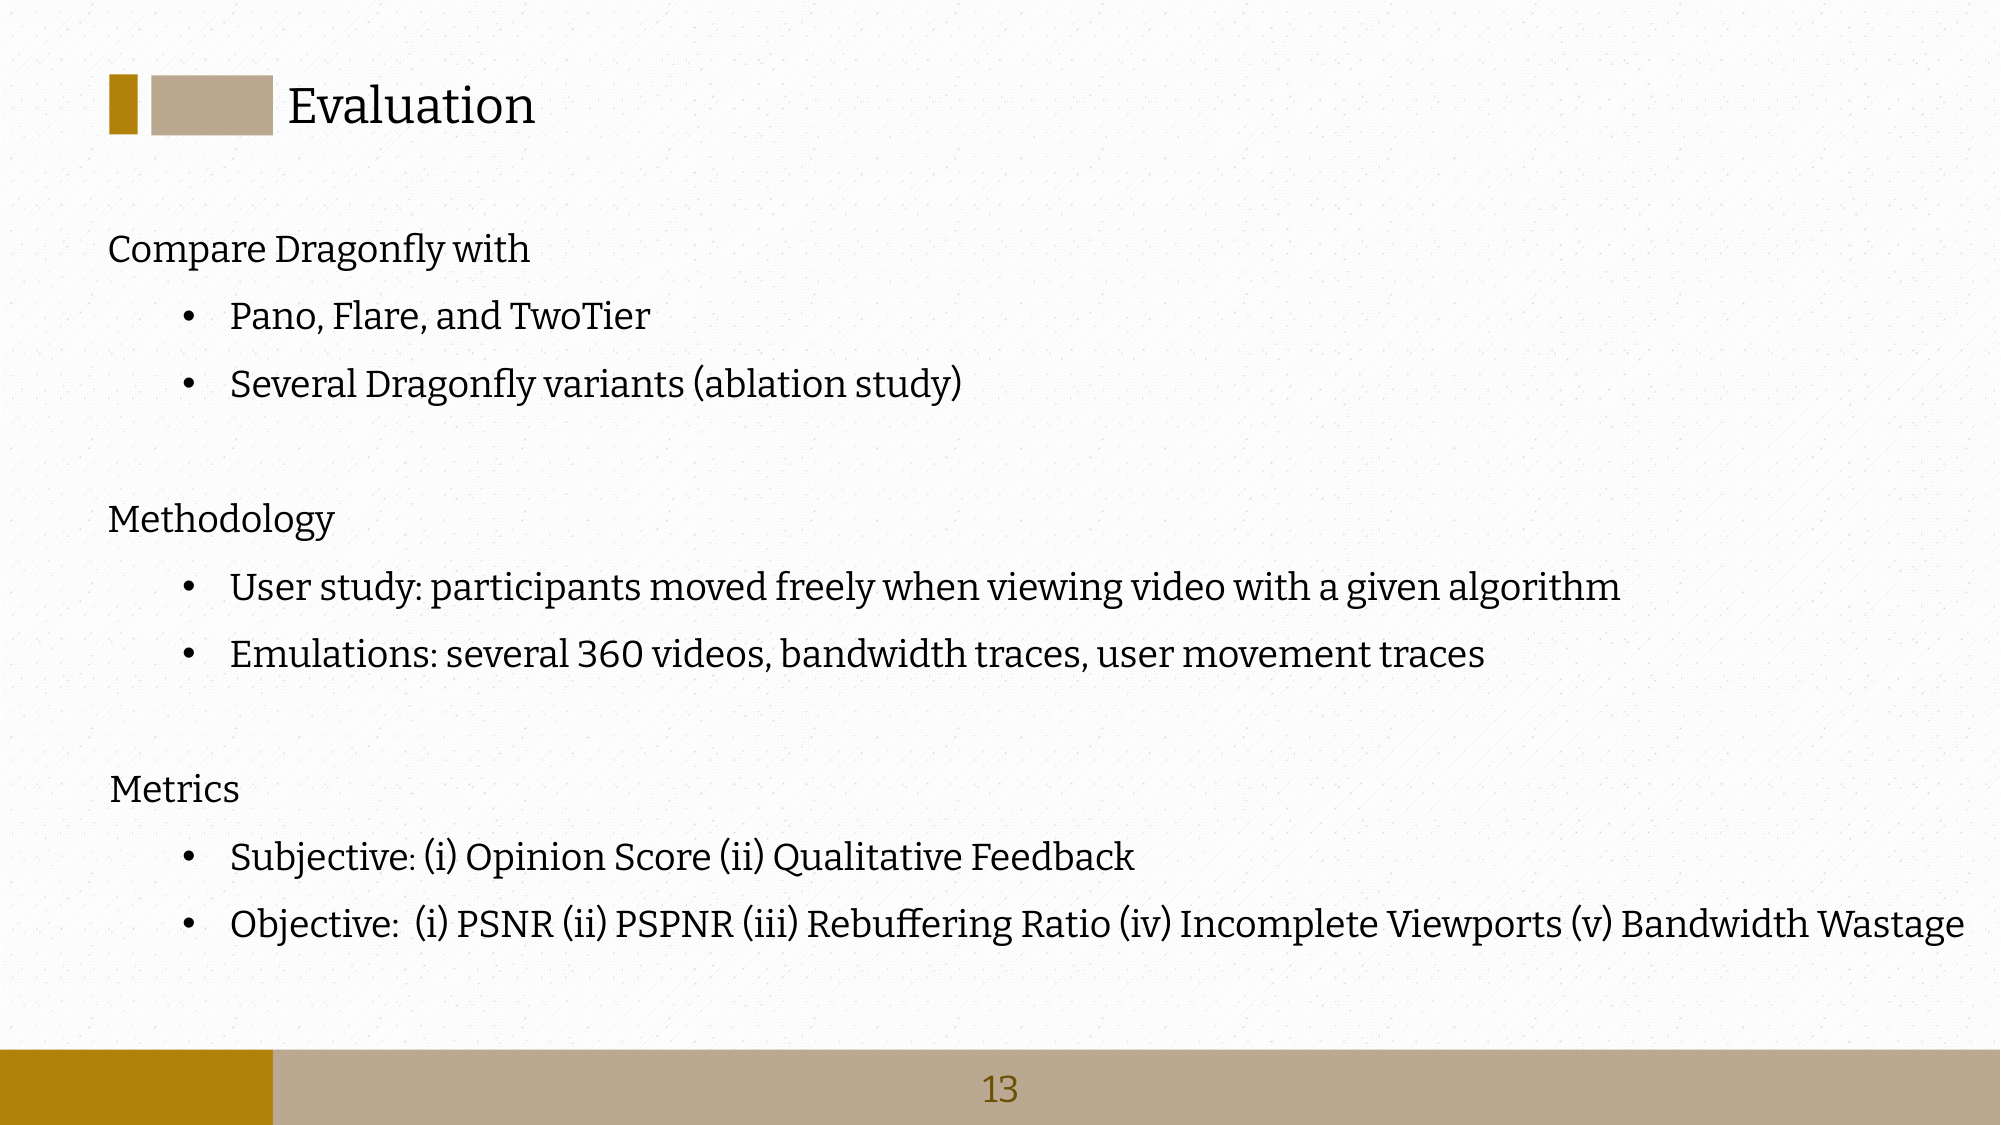

Evaluation

Compare Dragonfly with
Pano, Flare, and TwoTier
Several Dragonfly variants (ablation study)

Methodology
User study: participants moved freely when viewing video with a given algorithm
Emulations: several 360 videos, bandwidth traces, user movement traces

Metrics
Subjective: (i) Opinion Score (ii) Qualitative Feedback
Objective:  (i) PSNR (ii) PSPNR (iii) Rebuffering Ratio (iv) Incomplete Viewports (v) Bandwidth Wastage

13